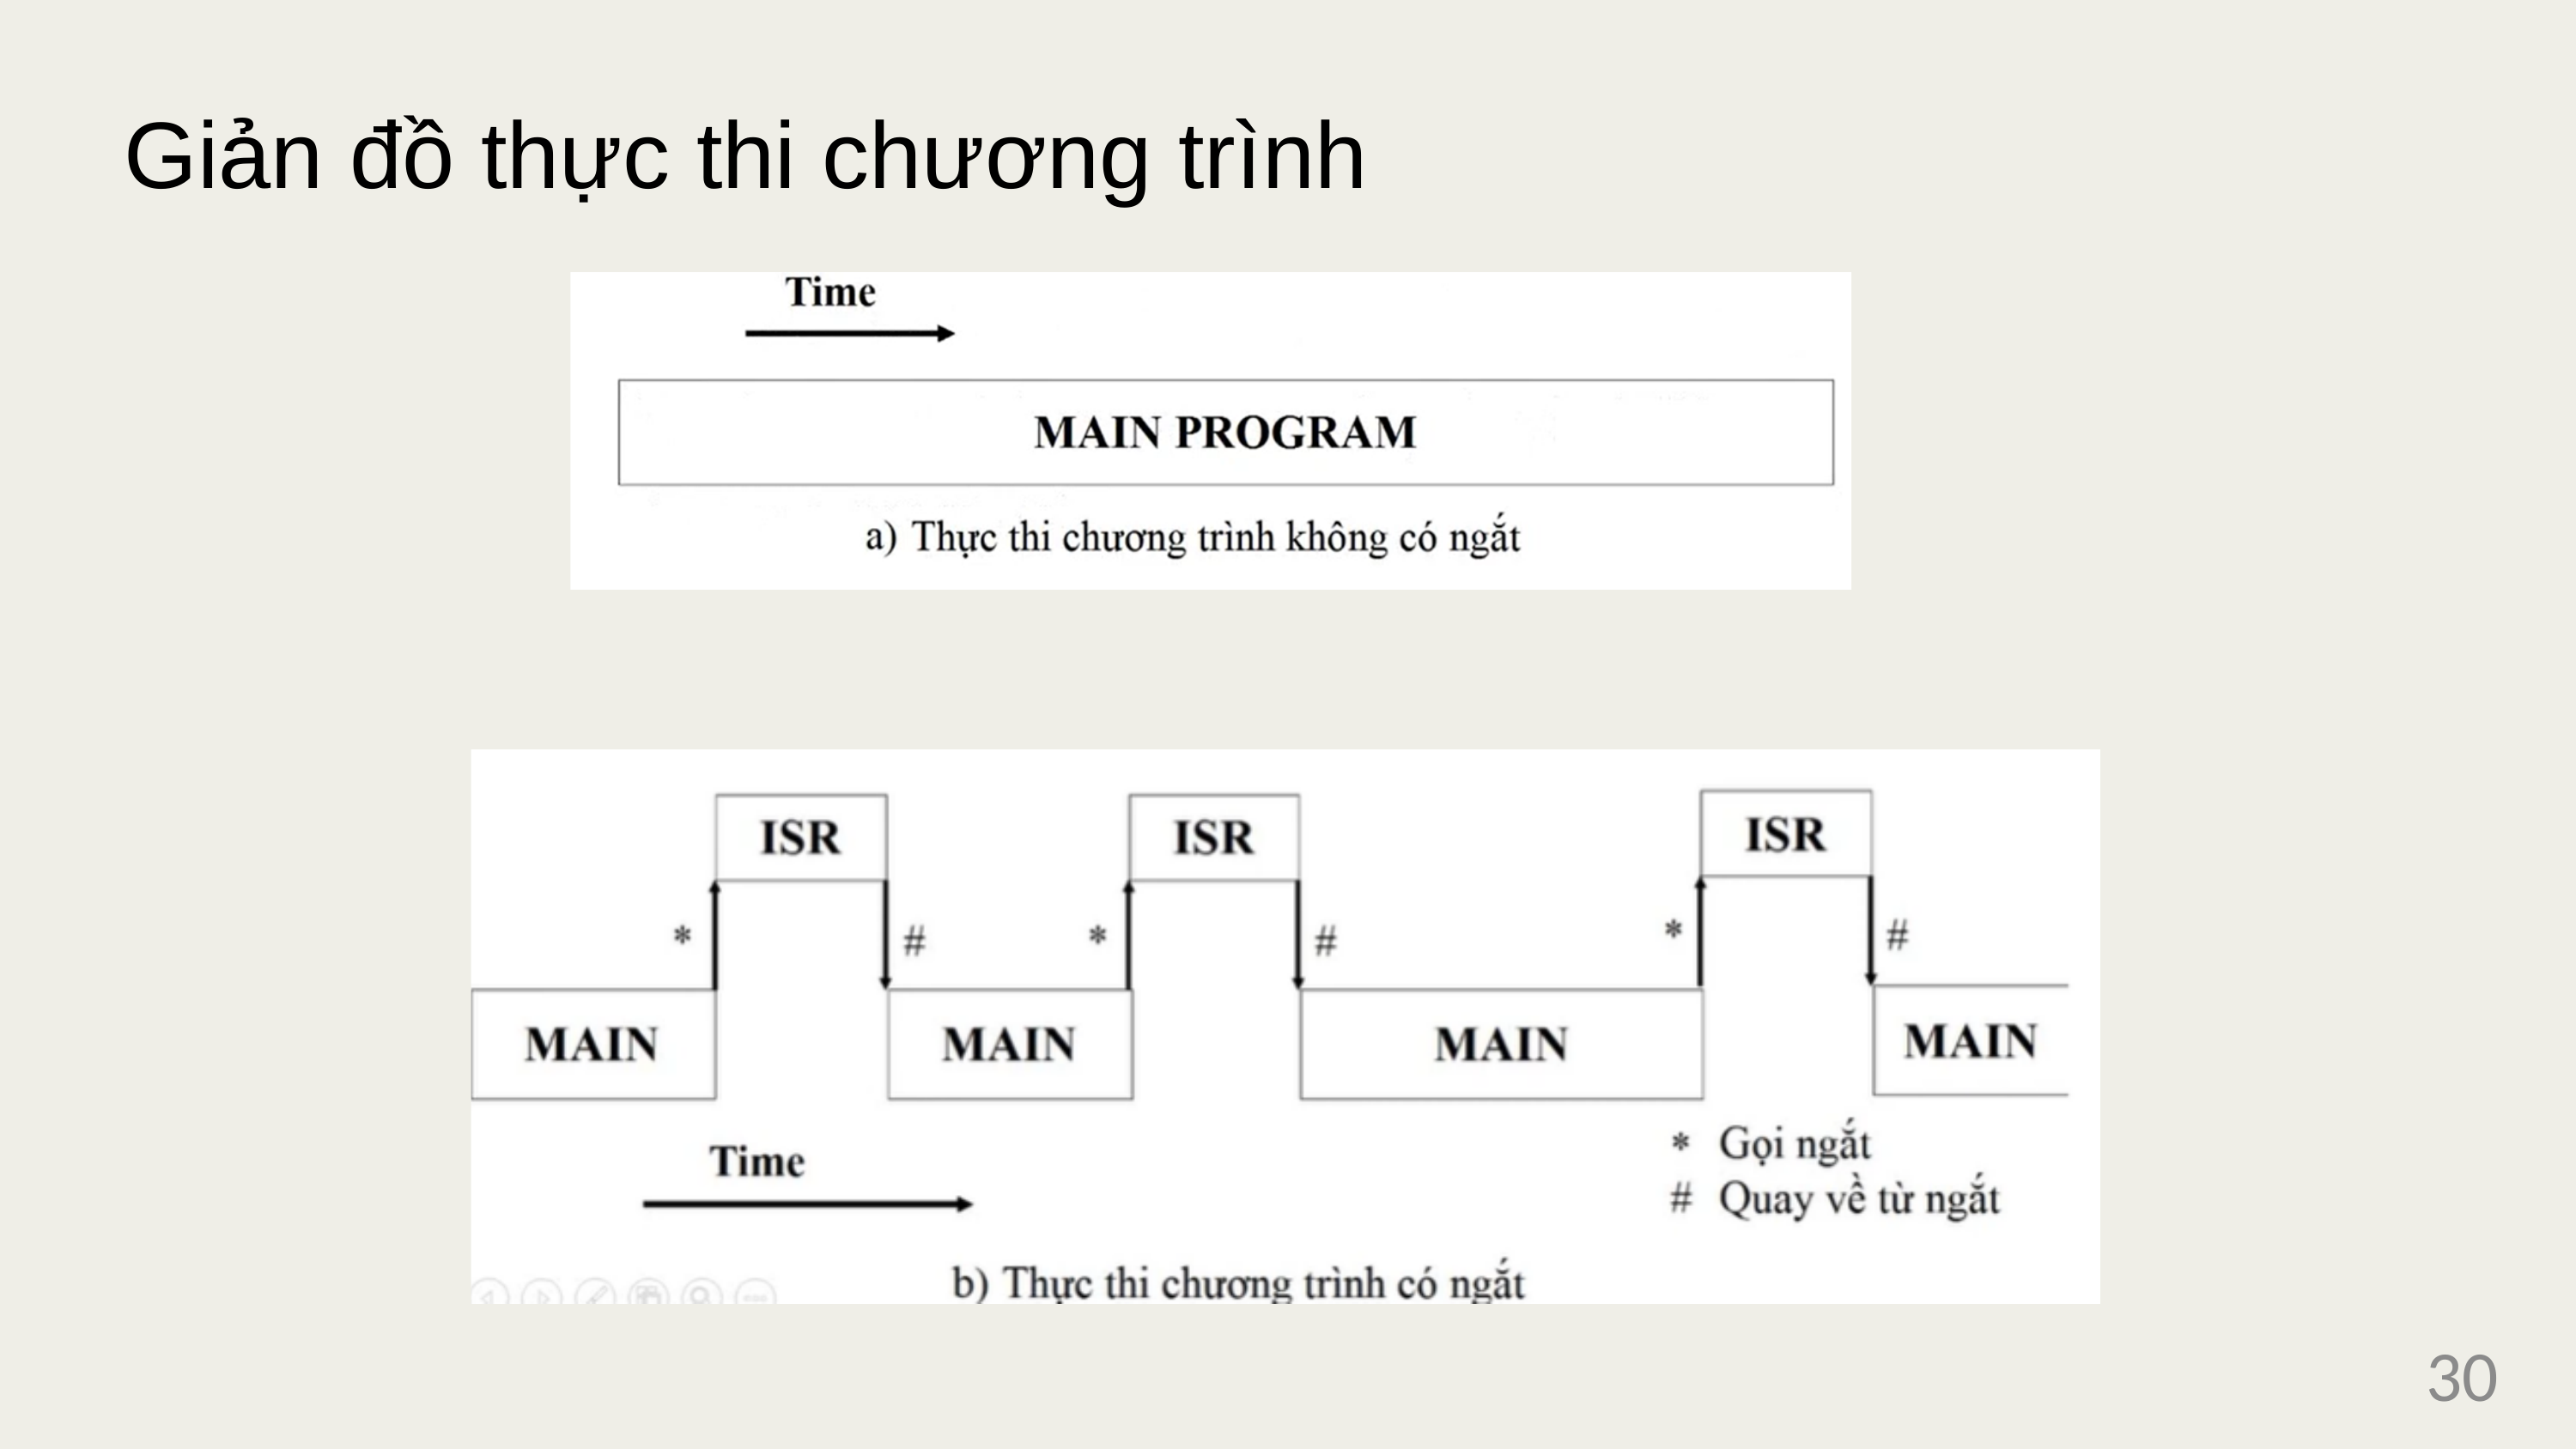

Giản đồ thực thi chương trình

30